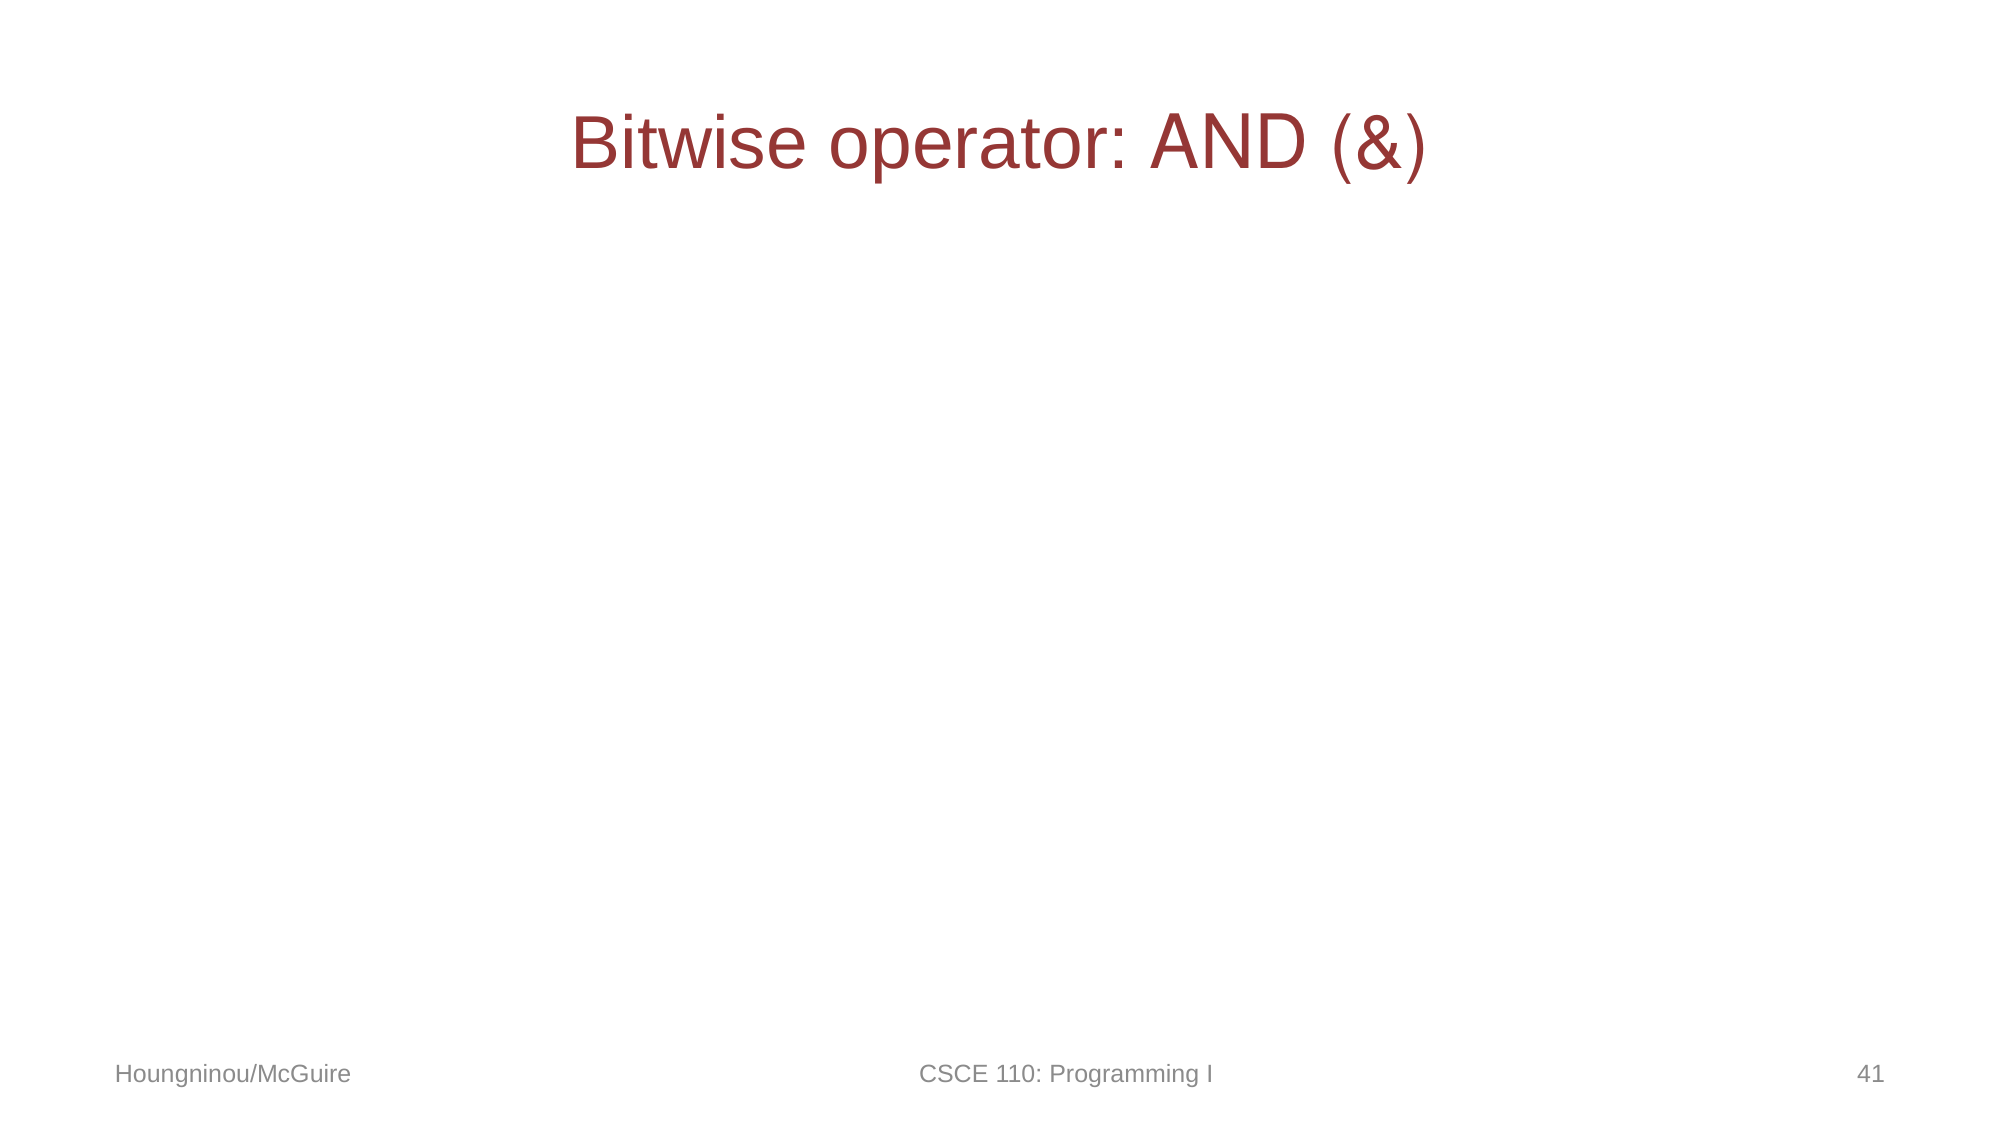

# Bitwise operator: AND (&)
Houngninou/McGuire
CSCE 110: Programming I
41